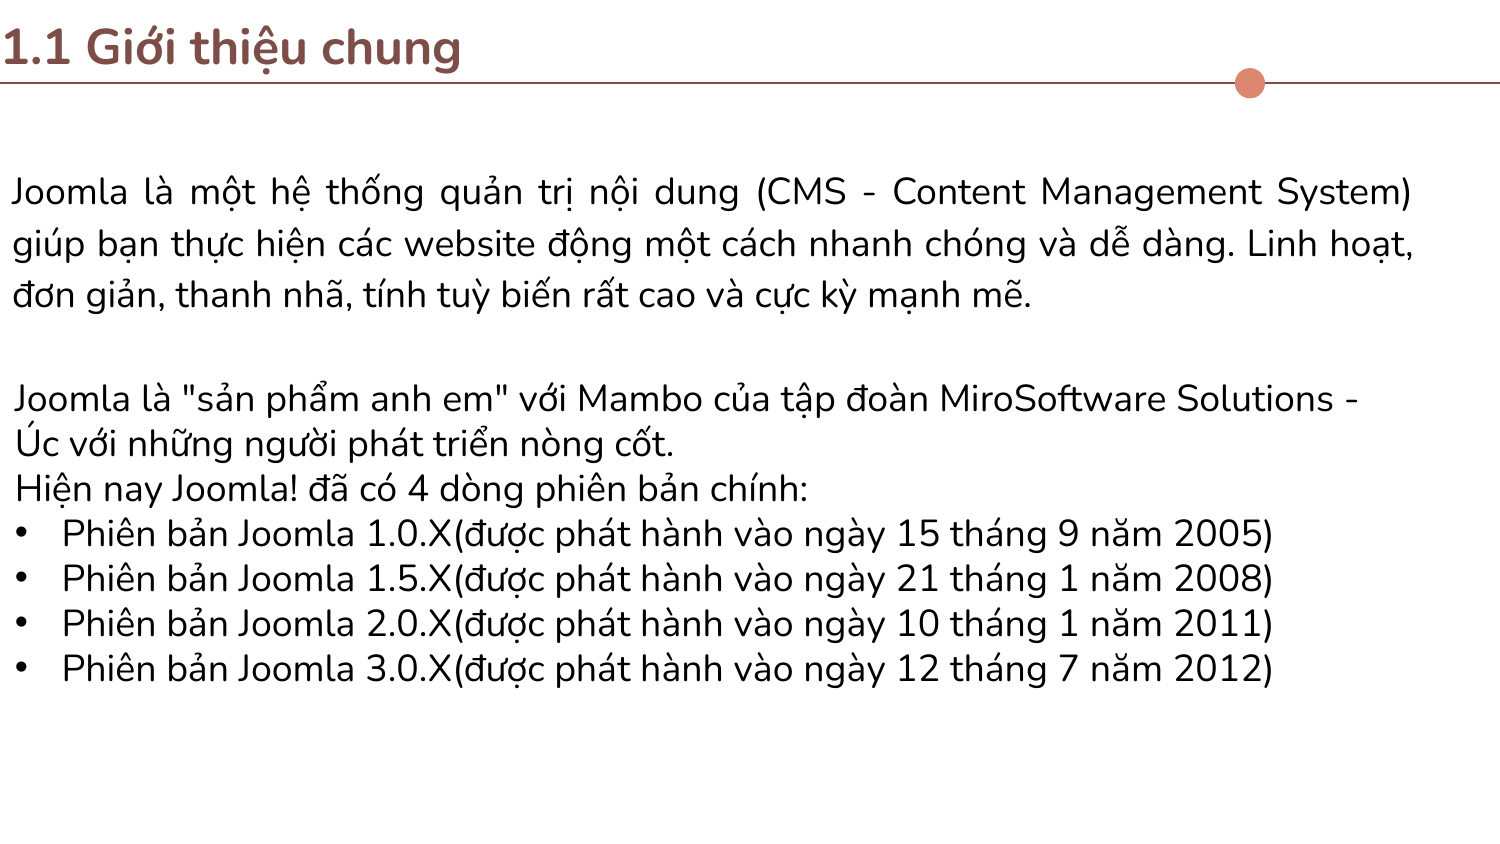

1.1 Giới thiệu chung

Joomla là một hệ thống quản trị nội dung (CMS - Content Management System) giúp bạn thực hiện các website động một cách nhanh chóng và dễ dàng. Linh hoạt, đơn giản, thanh nhã, tính tuỳ biến rất cao và cực kỳ mạnh mẽ.
Joomla là "sản phẩm anh em" với Mambo của tập đoàn MiroSoftware Solutions - Úc với những người phát triển nòng cốt.
Hiện nay Joomla! đã có 4 dòng phiên bản chính:
Phiên bản Joomla 1.0.X(được phát hành vào ngày 15 tháng 9 năm 2005)
Phiên bản Joomla 1.5.X(được phát hành vào ngày 21 tháng 1 năm 2008)
Phiên bản Joomla 2.0.X(được phát hành vào ngày 10 tháng 1 năm 2011)
Phiên bản Joomla 3.0.X(được phát hành vào ngày 12 tháng 7 năm 2012)